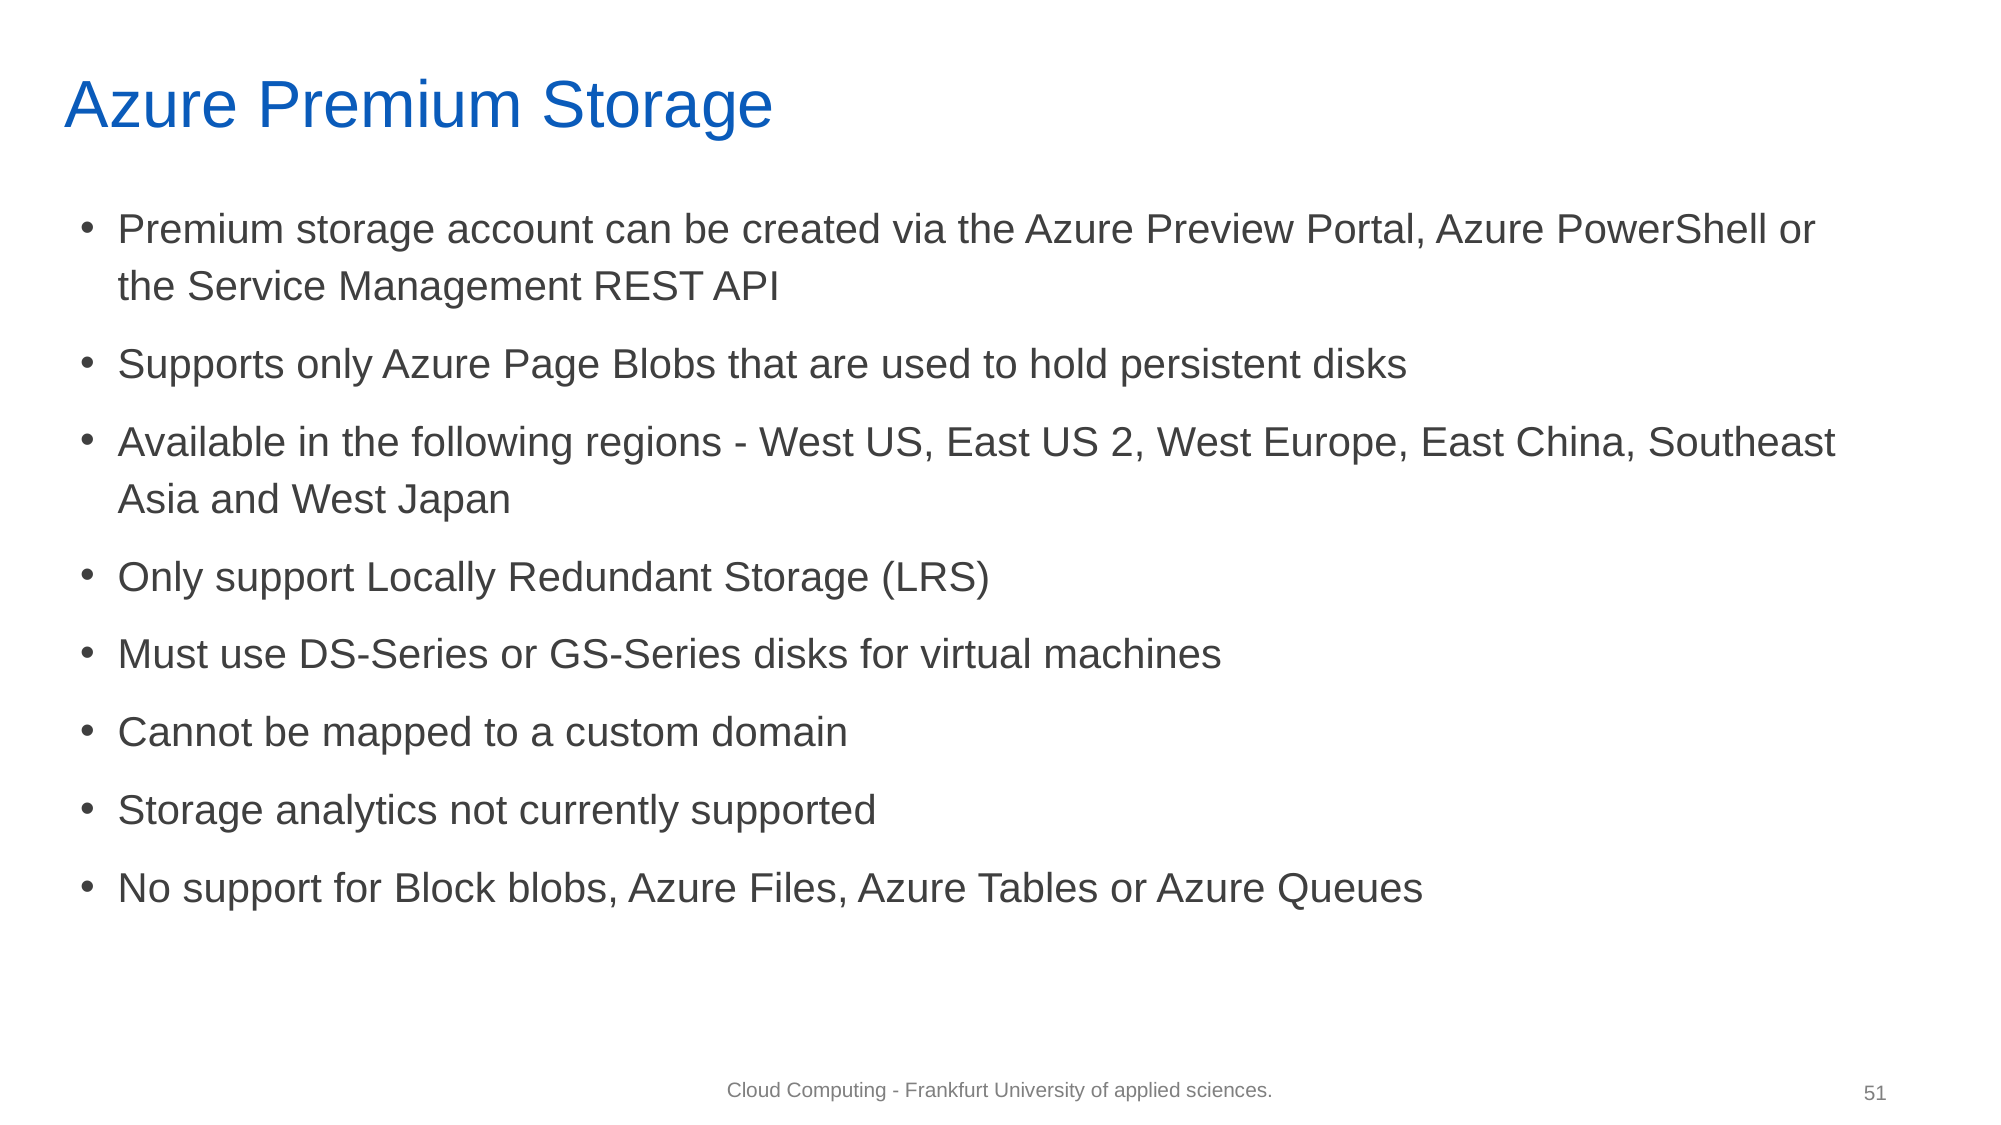

# Azure Premium Storage
Premium storage account can be created via the Azure Preview Portal, Azure PowerShell or the Service Management REST API
Supports only Azure Page Blobs that are used to hold persistent disks
Available in the following regions - West US, East US 2, West Europe, East China, Southeast Asia and West Japan
Only support Locally Redundant Storage (LRS)
Must use DS-Series or GS-Series disks for virtual machines
Cannot be mapped to a custom domain
Storage analytics not currently supported
No support for Block blobs, Azure Files, Azure Tables or Azure Queues

51